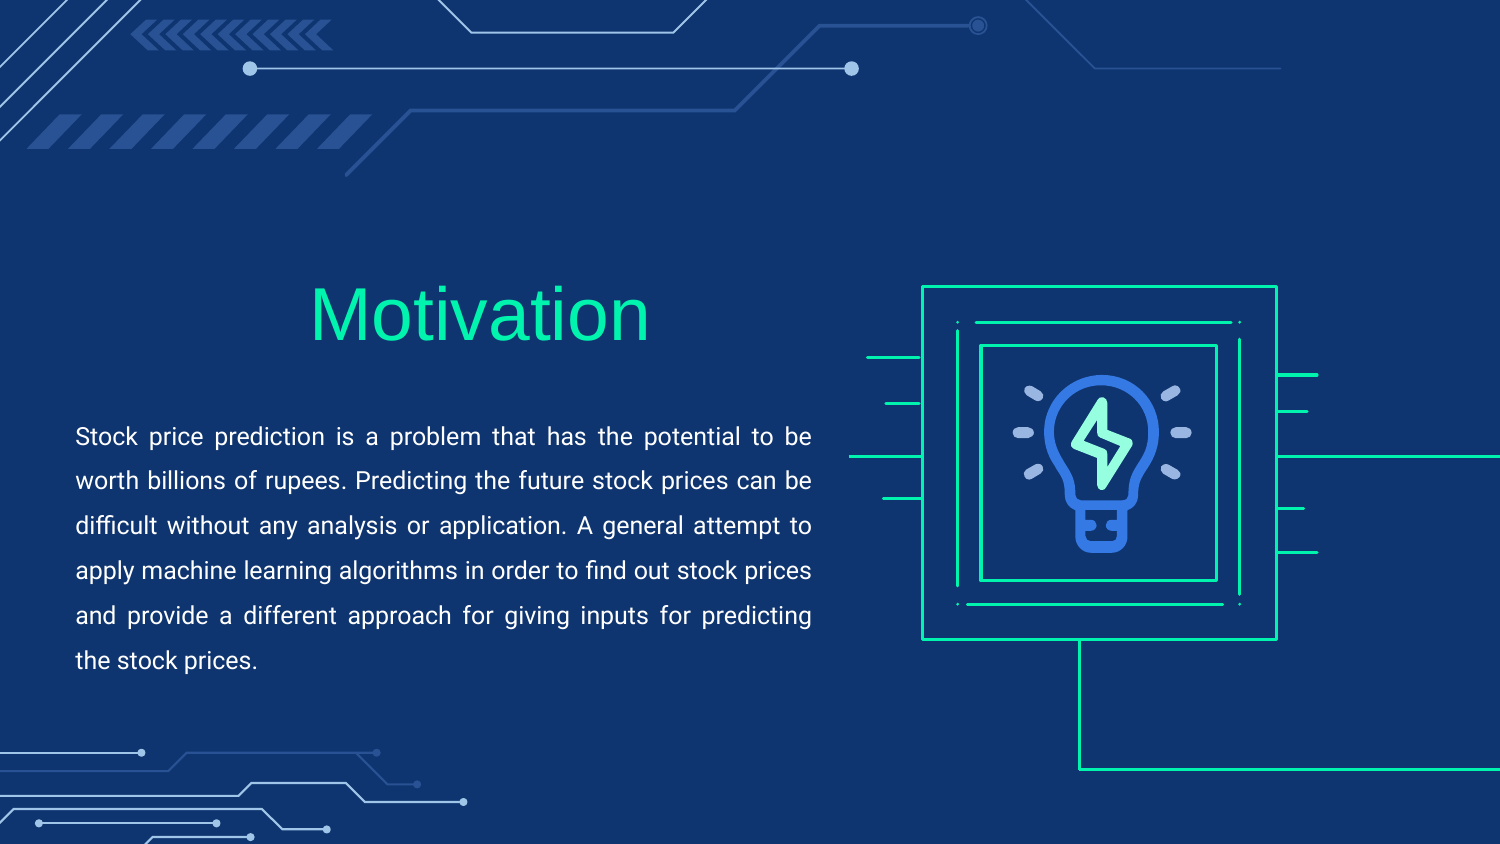

# Motivation

Stock price prediction is a problem that has the potential to be worth billions of rupees. Predicting the future stock prices can be difficult without any analysis or application. A general attempt to apply machine learning algorithms in order to find out stock prices and provide a different approach for giving inputs for predicting the stock prices.